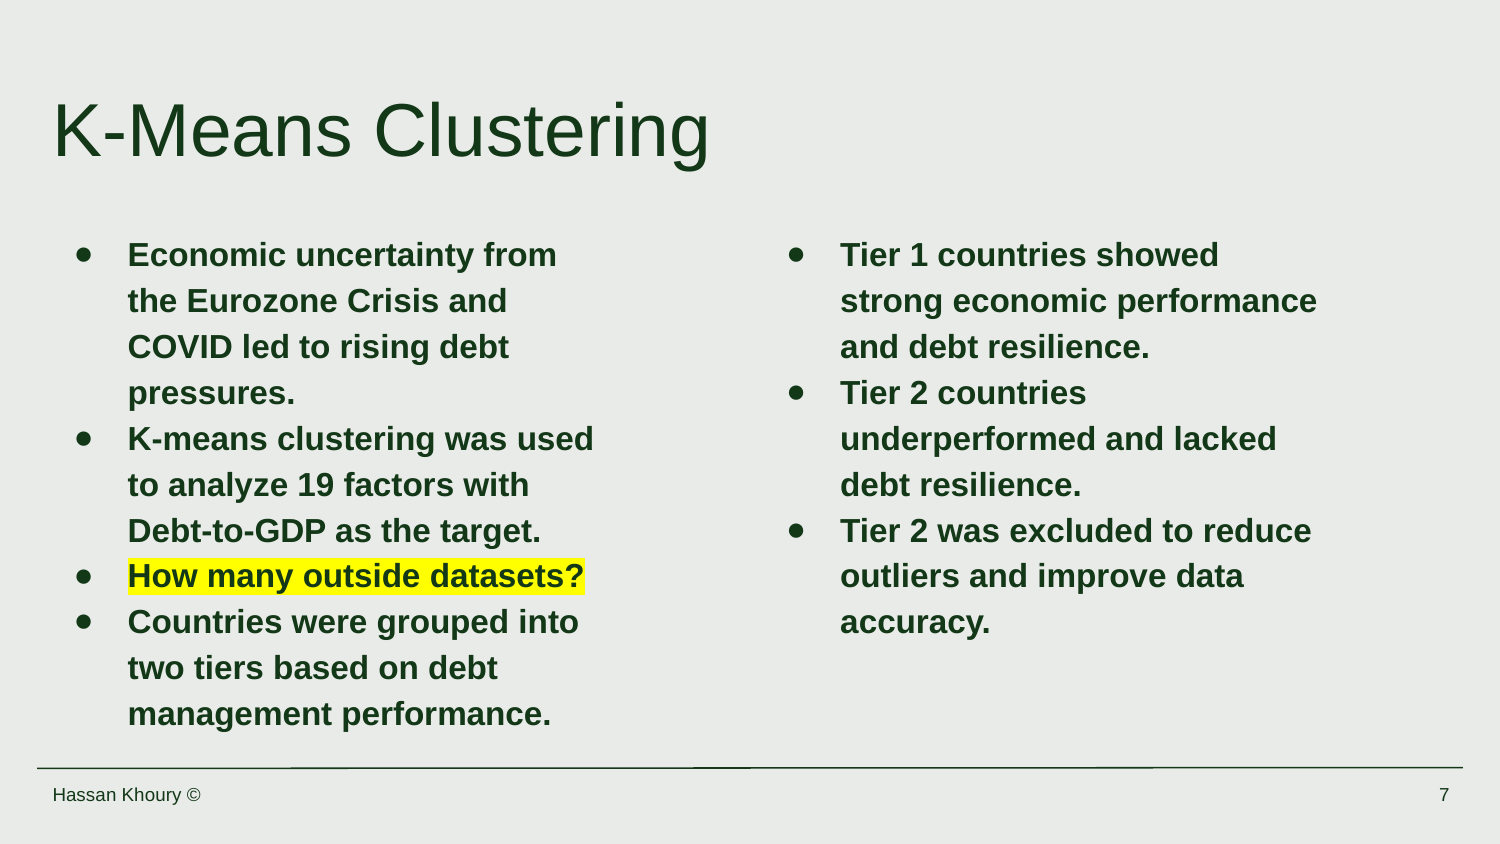

# K-Means Clustering
Economic uncertainty from the Eurozone Crisis and COVID led to rising debt pressures.
K-means clustering was used to analyze 19 factors with Debt-to-GDP as the target.
How many outside datasets?
Countries were grouped into two tiers based on debt management performance.
Tier 1 countries showed strong economic performance and debt resilience.
Tier 2 countries underperformed and lacked debt resilience.
Tier 2 was excluded to reduce outliers and improve data accuracy.

Hassan Khoury ©
7